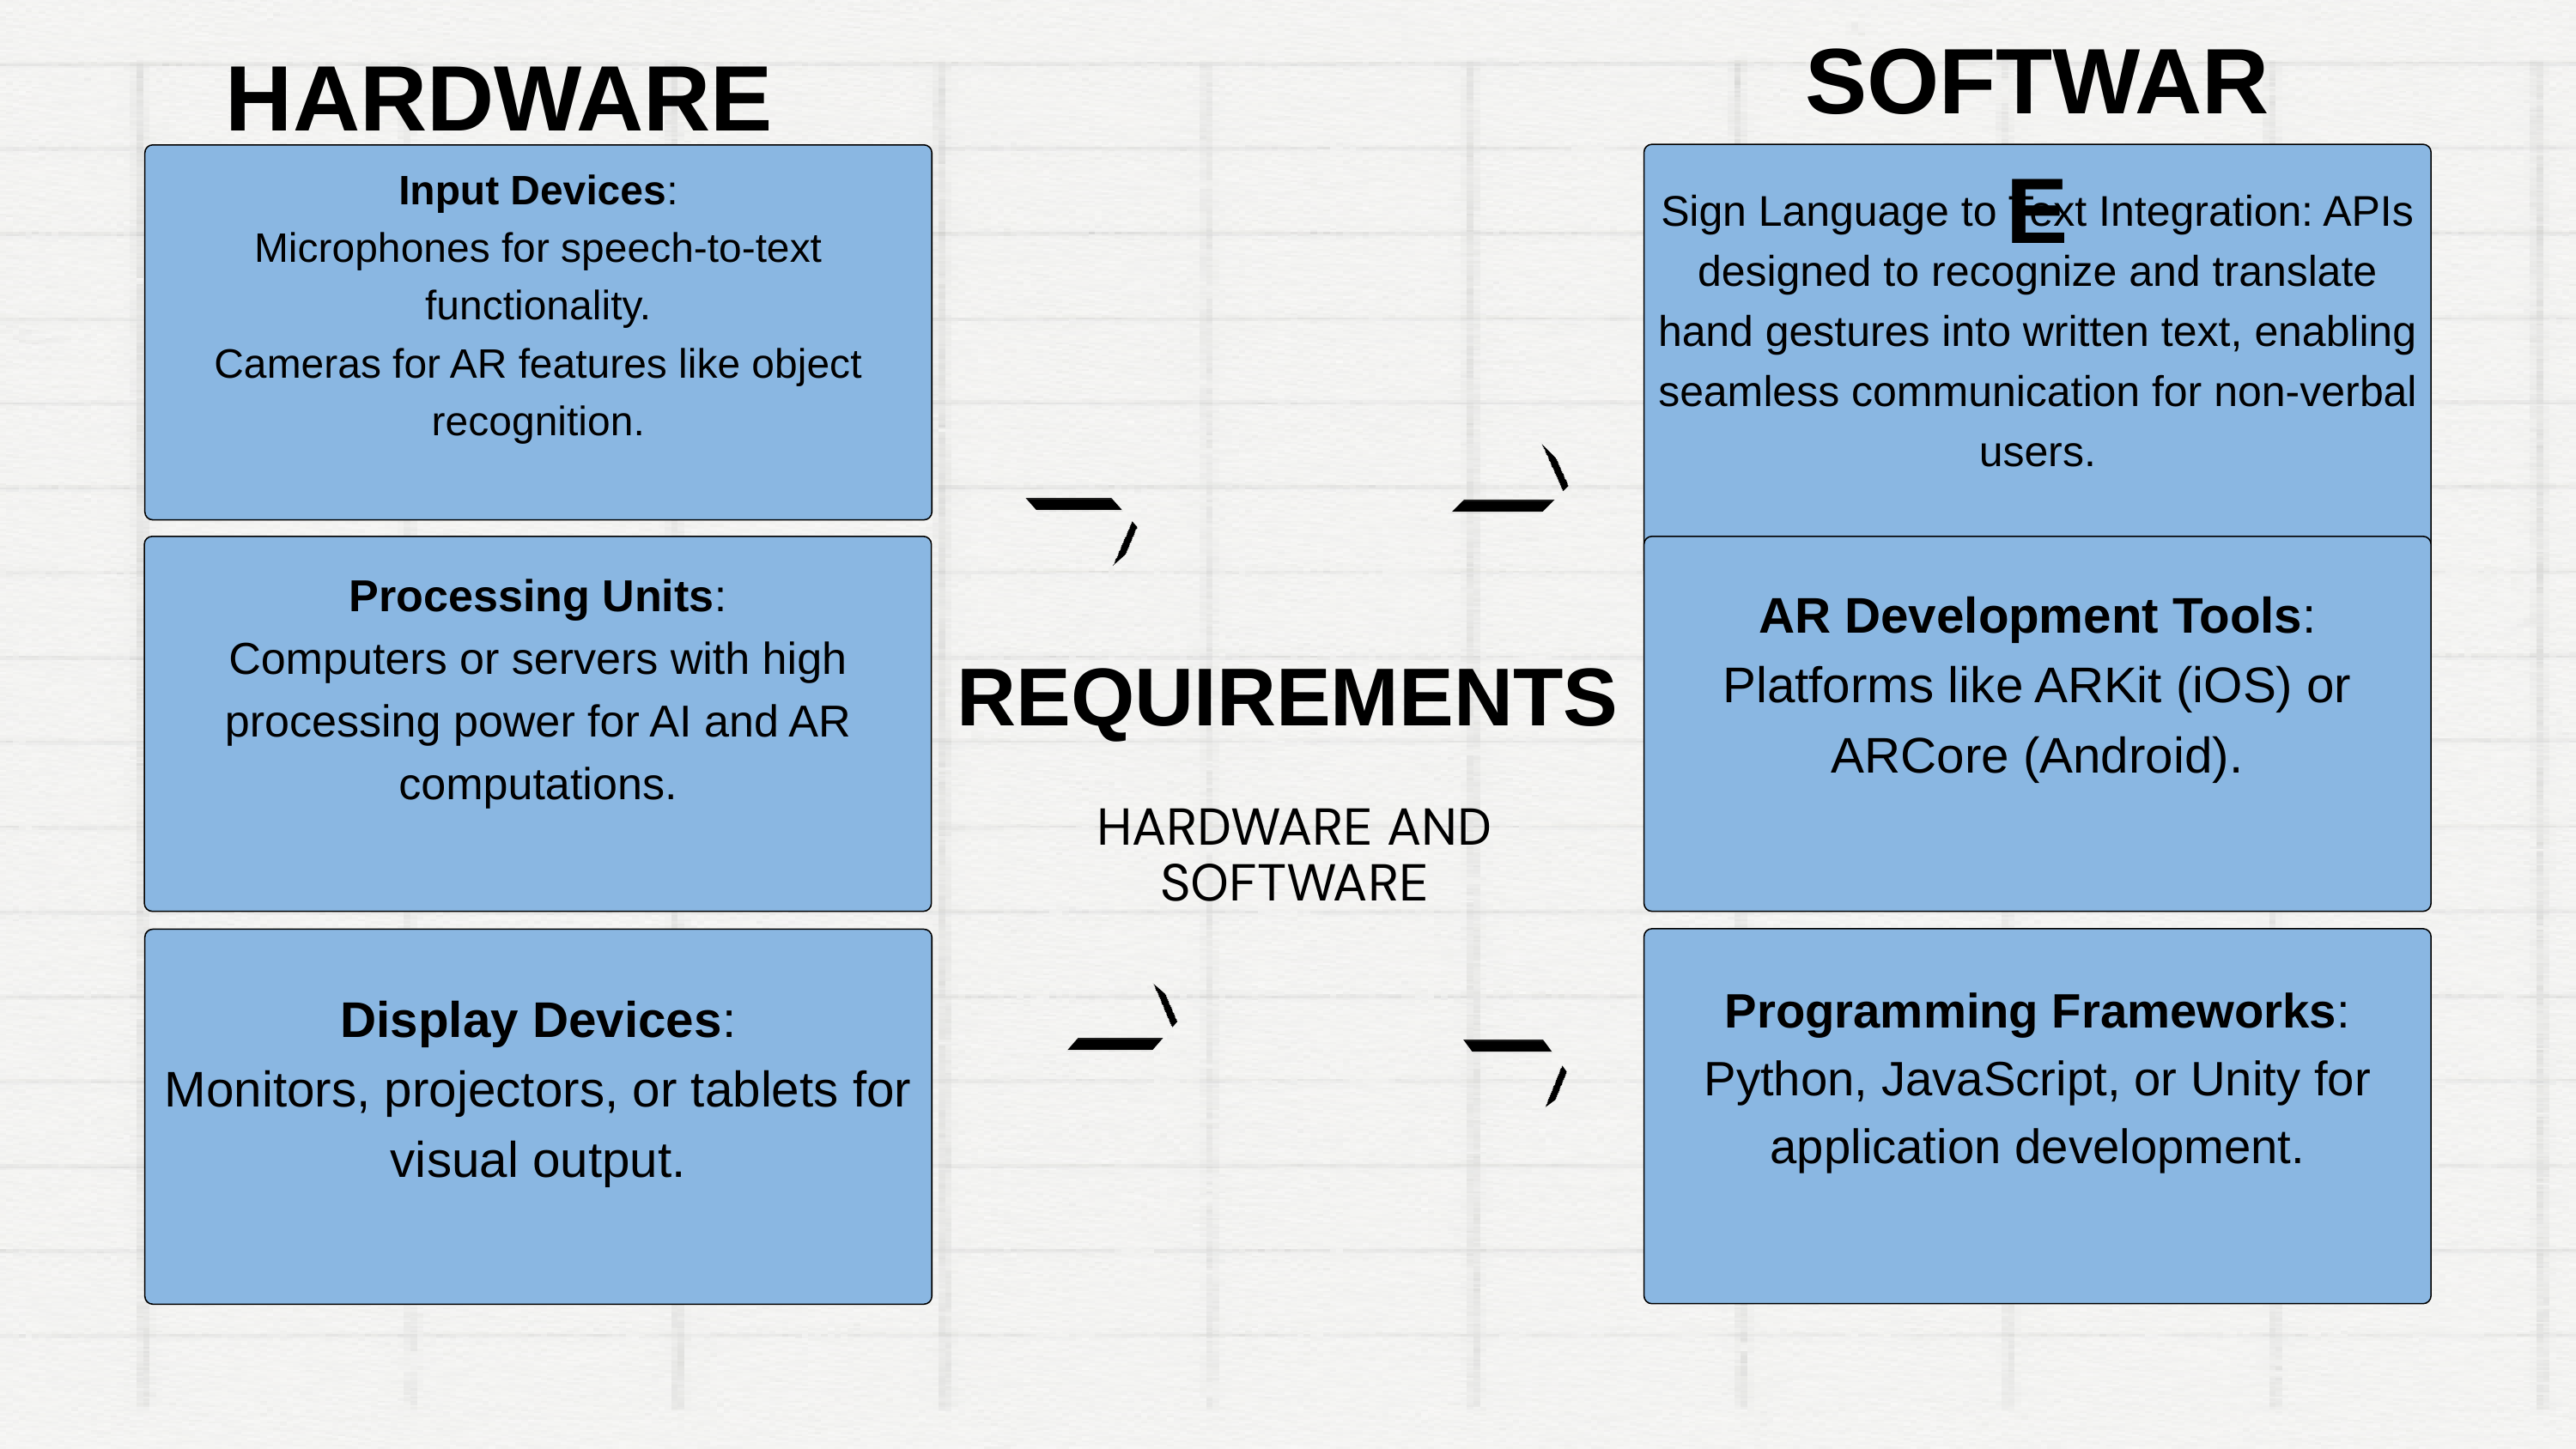

SOFTWARE
HARDWARE

Sign Language to Text Integration: APIs designed to recognize and translate hand gestures into written text, enabling seamless communication for non-verbal users.

Input Devices:
Microphones for speech-to-text functionality.
Cameras for AR features like object recognition.

Processing Units:
Computers or servers with high processing power for AI and AR computations.

AR Development Tools:
Platforms like ARKit (iOS) or ARCore (Android).

REQUIREMENTS
HARDWARE AND SOFTWARE

Programming Frameworks:
Python, JavaScript, or Unity for application development.

Display Devices:
Monitors, projectors, or tablets for visual output.